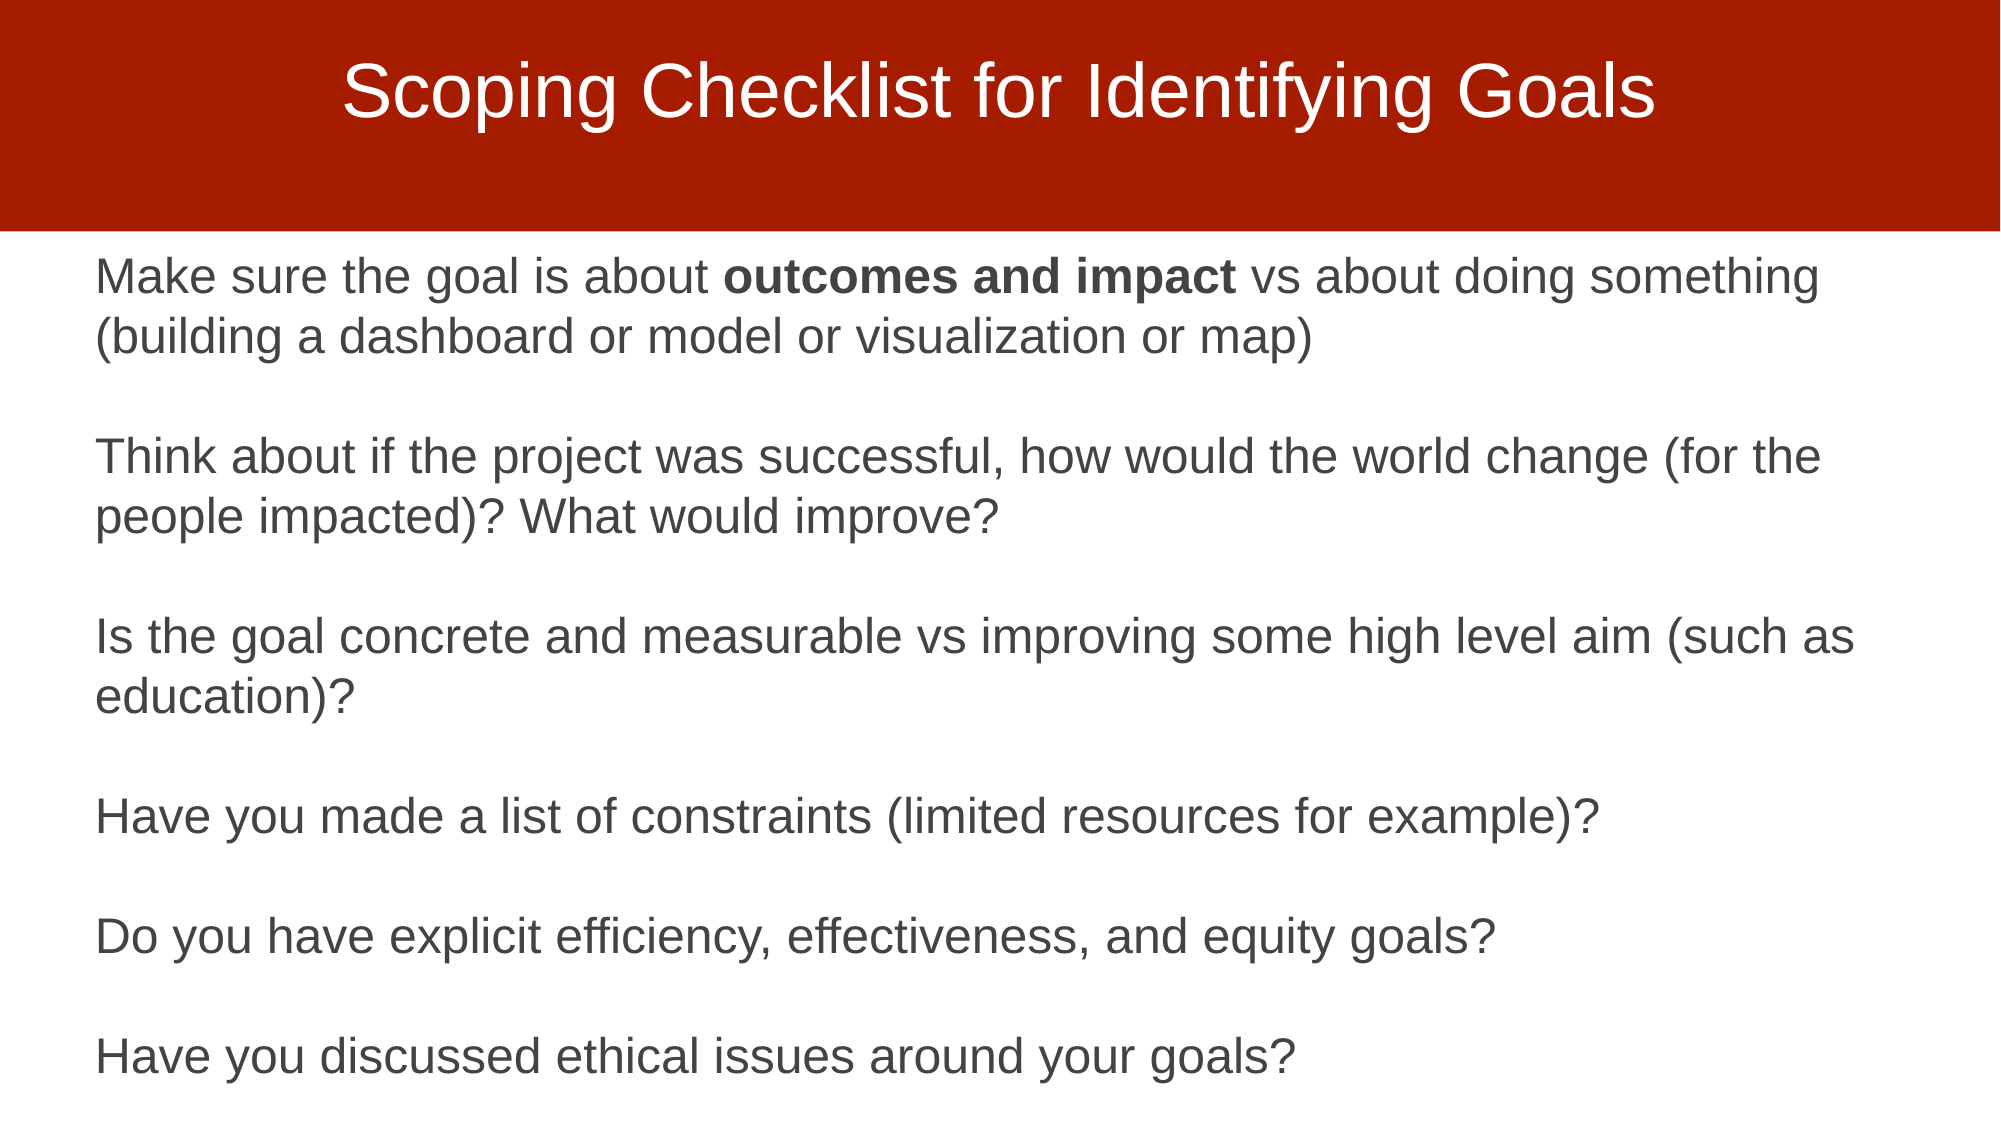

# Scoping Checklist for Identifying Goals
Make sure the goal is about outcomes and impact vs about doing something (building a dashboard or model or visualization or map)

Think about if the project was successful, how would the world change (for the people impacted)? What would improve?

Is the goal concrete and measurable vs improving some high level aim (such as education)?

Have you made a list of constraints (limited resources for example)?

Do you have explicit efficiency, effectiveness, and equity goals?
Have you discussed ethical issues around your goals?